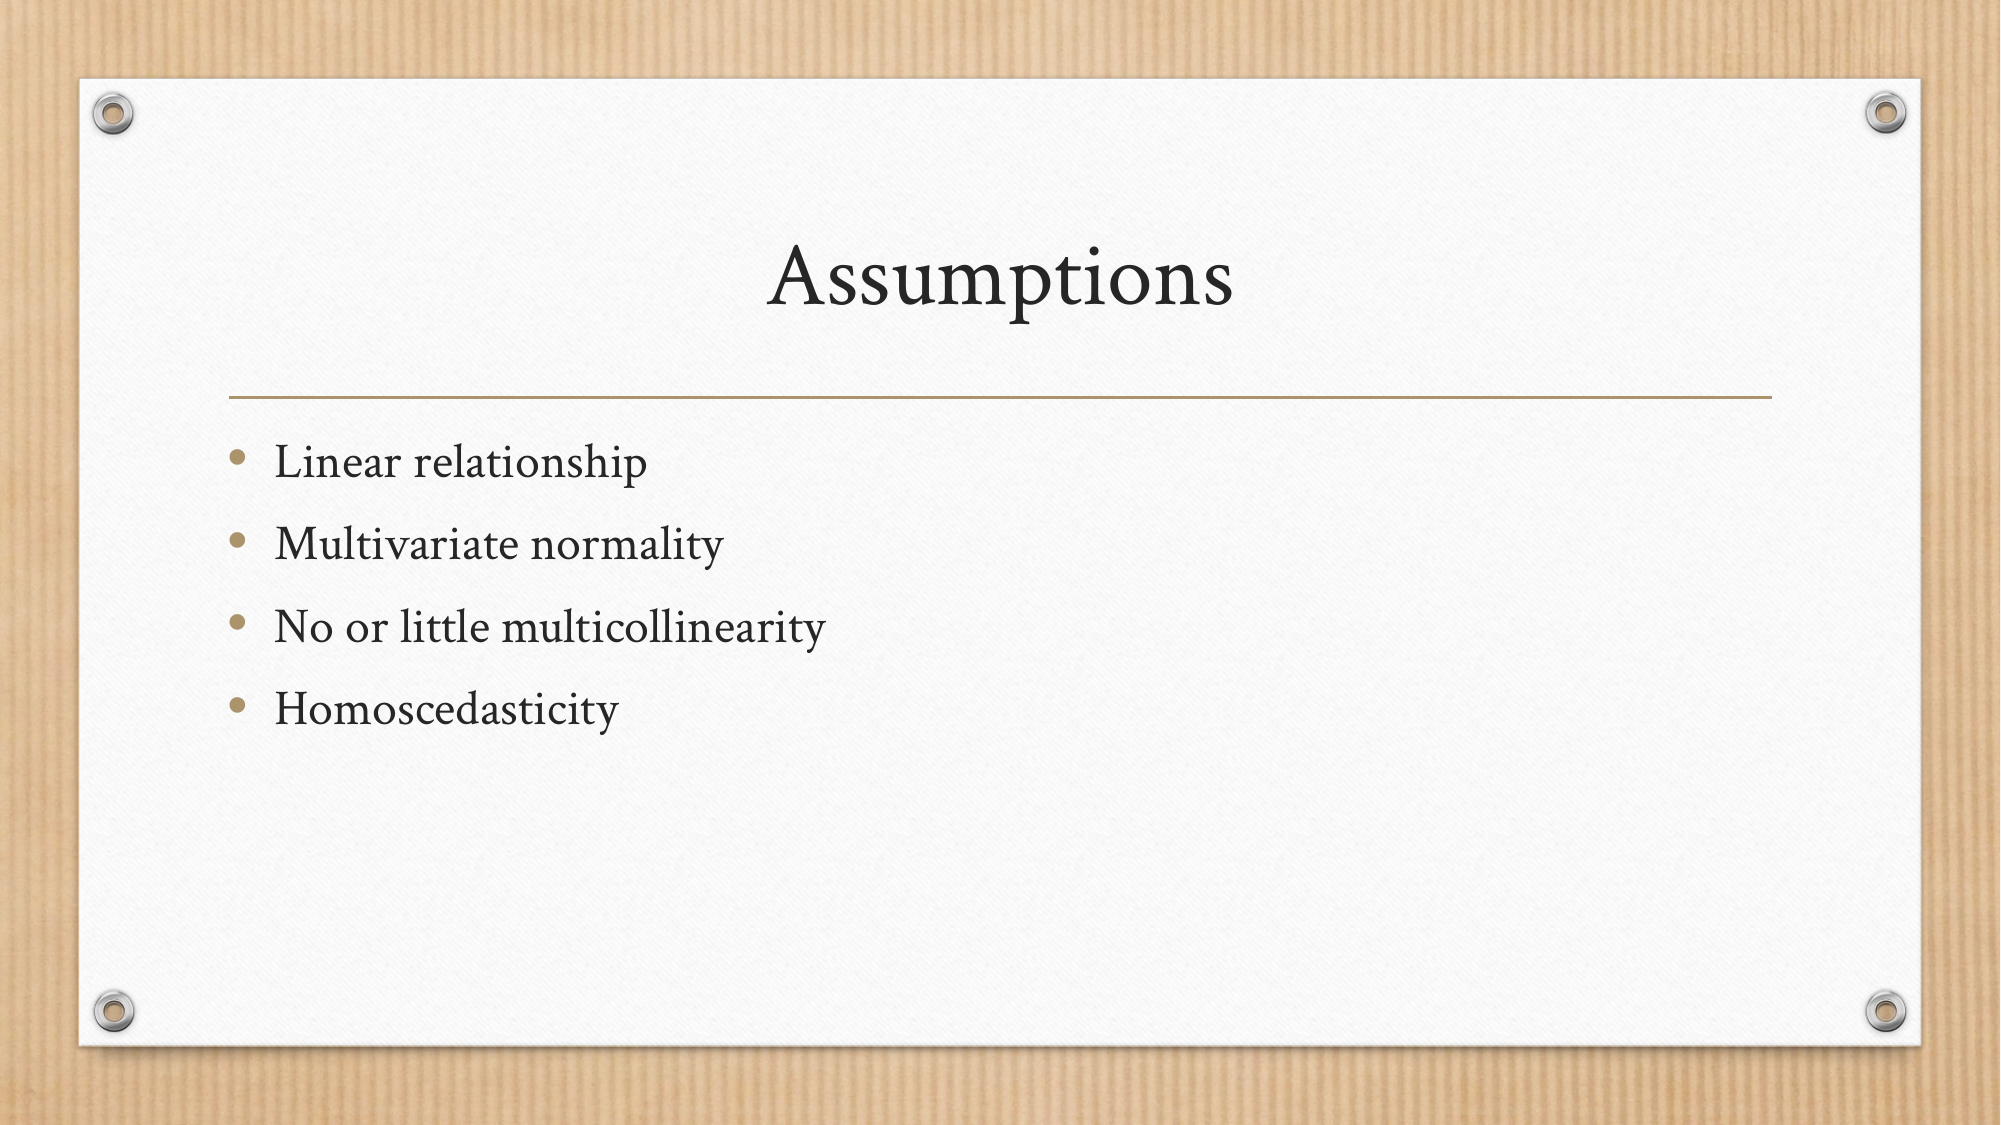

# Assumptions
Linear relationship
Multivariate normality
No or little multicollinearity
Homoscedasticity